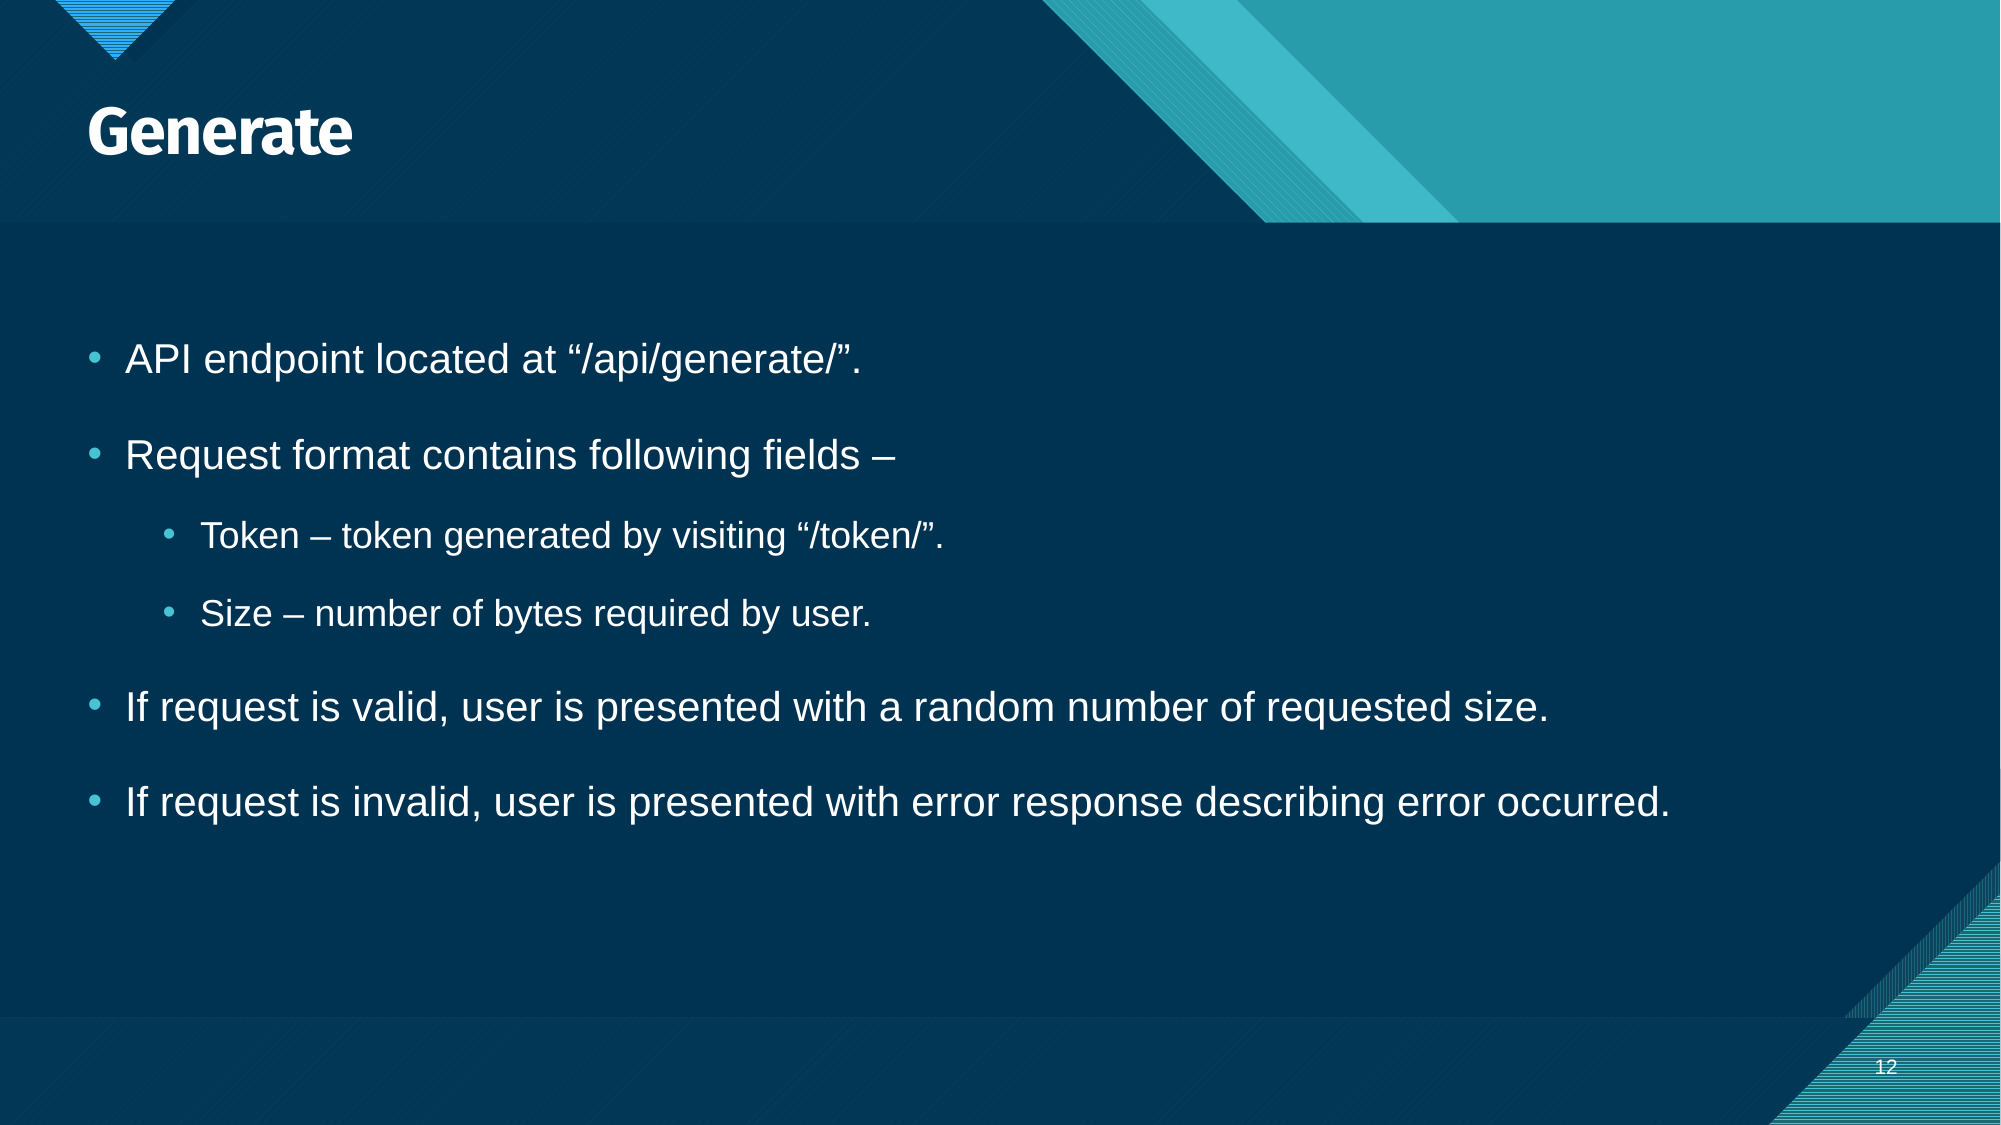

# Generate
API endpoint located at “/api/generate/”.
Request format contains following fields –
Token – token generated by visiting “/token/”.
Size – number of bytes required by user.
If request is valid, user is presented with a random number of requested size.
If request is invalid, user is presented with error response describing error occurred.

12